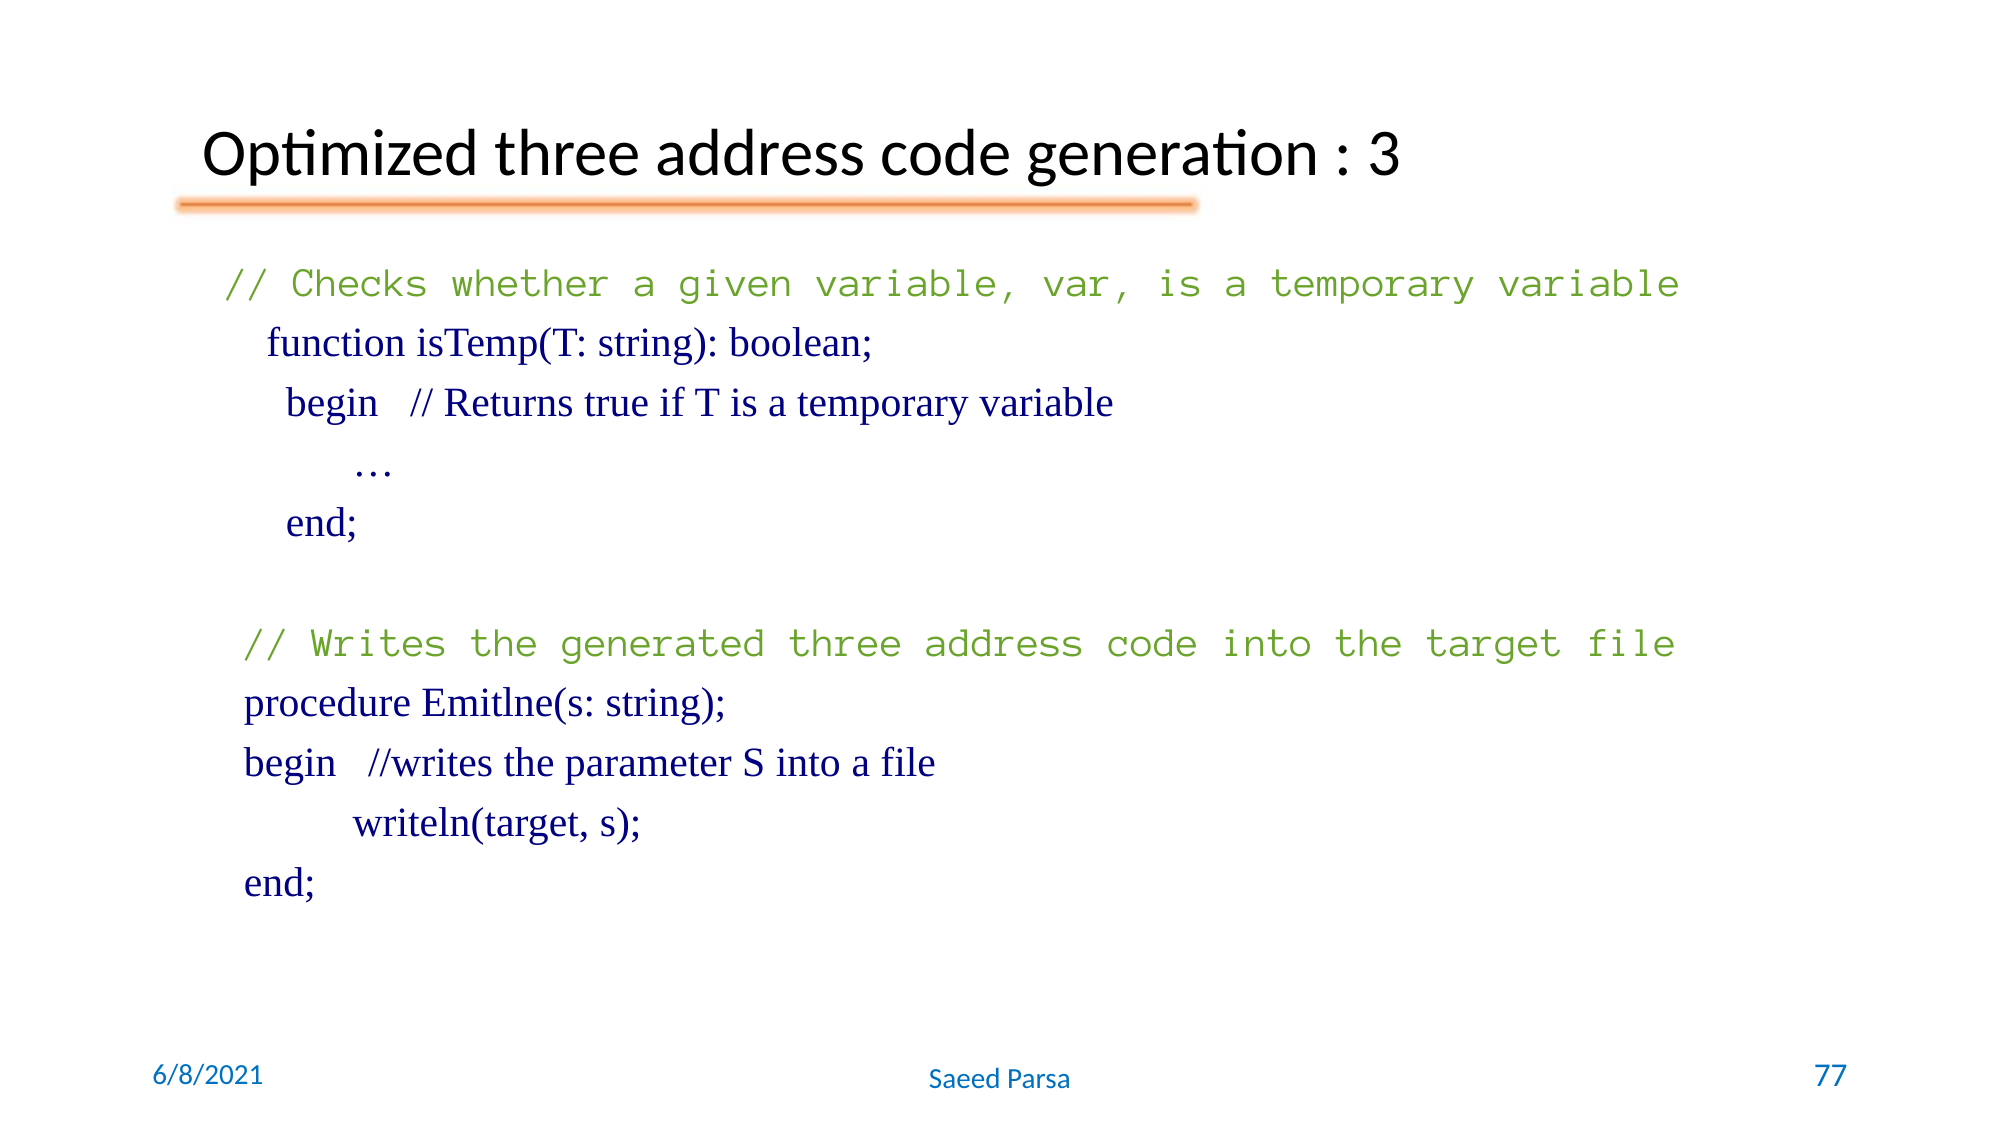

Optimized three address code generation : 3
 // Checks whether a given variable, var, is a temporary variable
 function isTemp(T: string): boolean;
    begin   // Returns true if T is a temporary variable
	…
    end;

// Writes the generated three address code into the target file
procedure Emitlne(s: string);
begin   //writes the parameter S into a file
	writeln(target, s);
end;

6/8/2021
Saeed Parsa
77